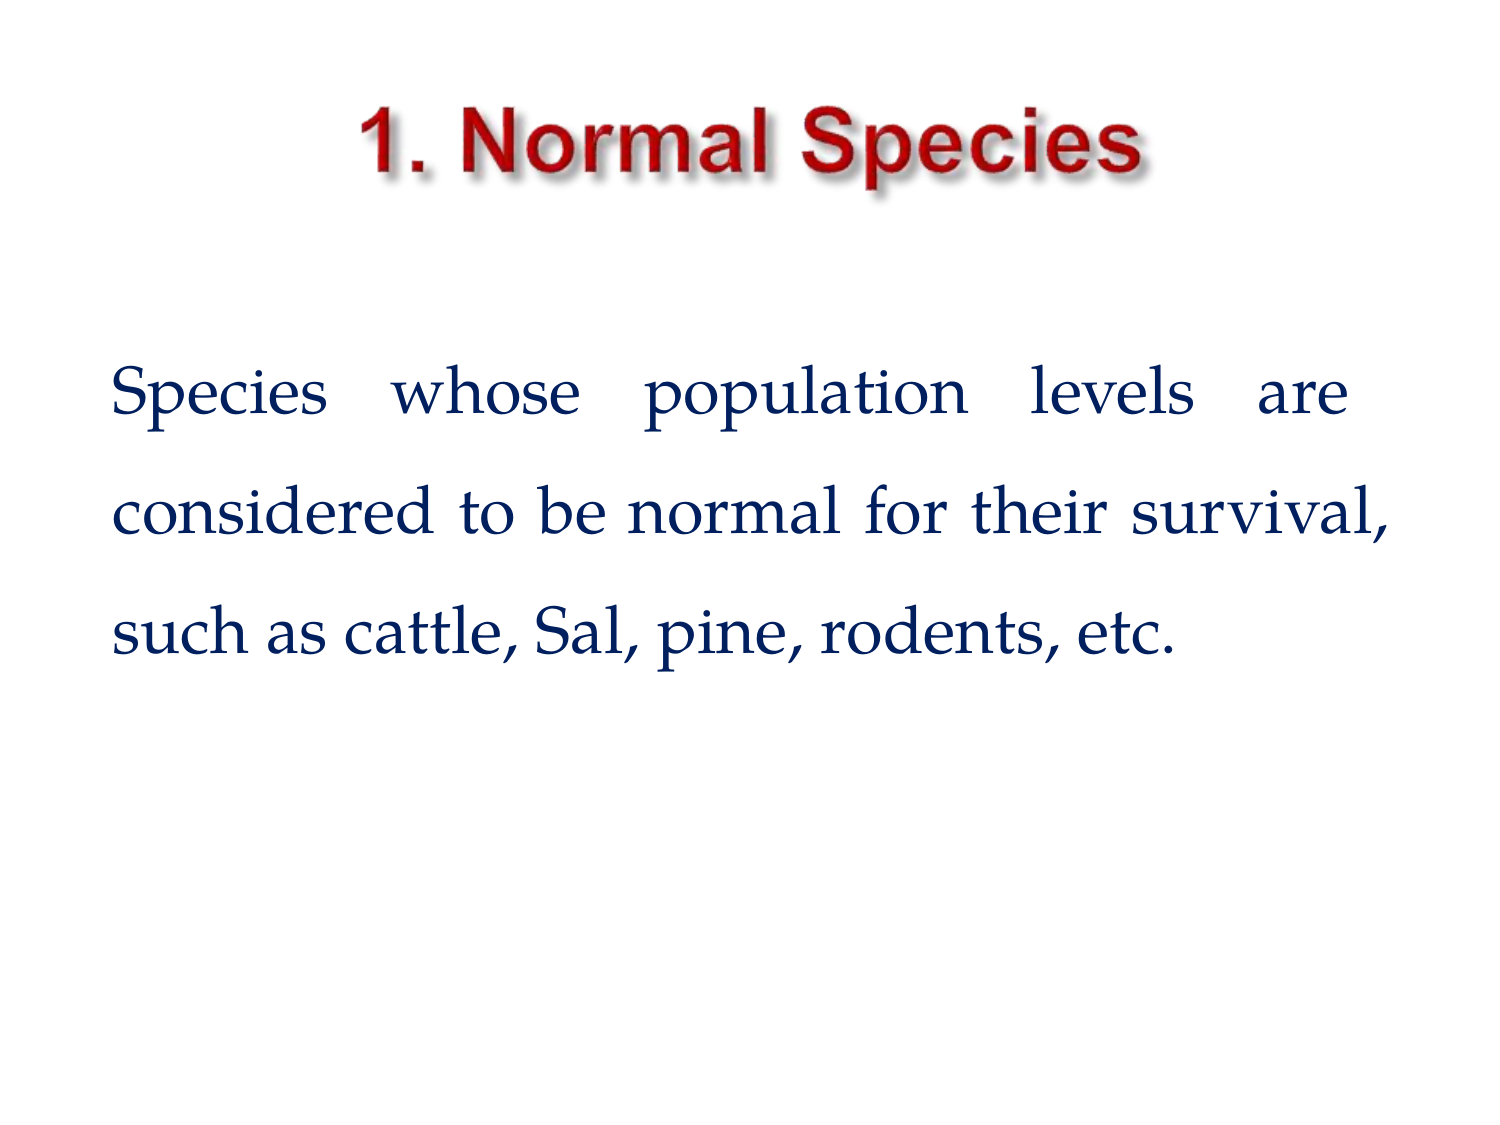

Species whose population levels are  considered to be normal for their survival,  such as cattle, Sal, pine, rodents, etc.